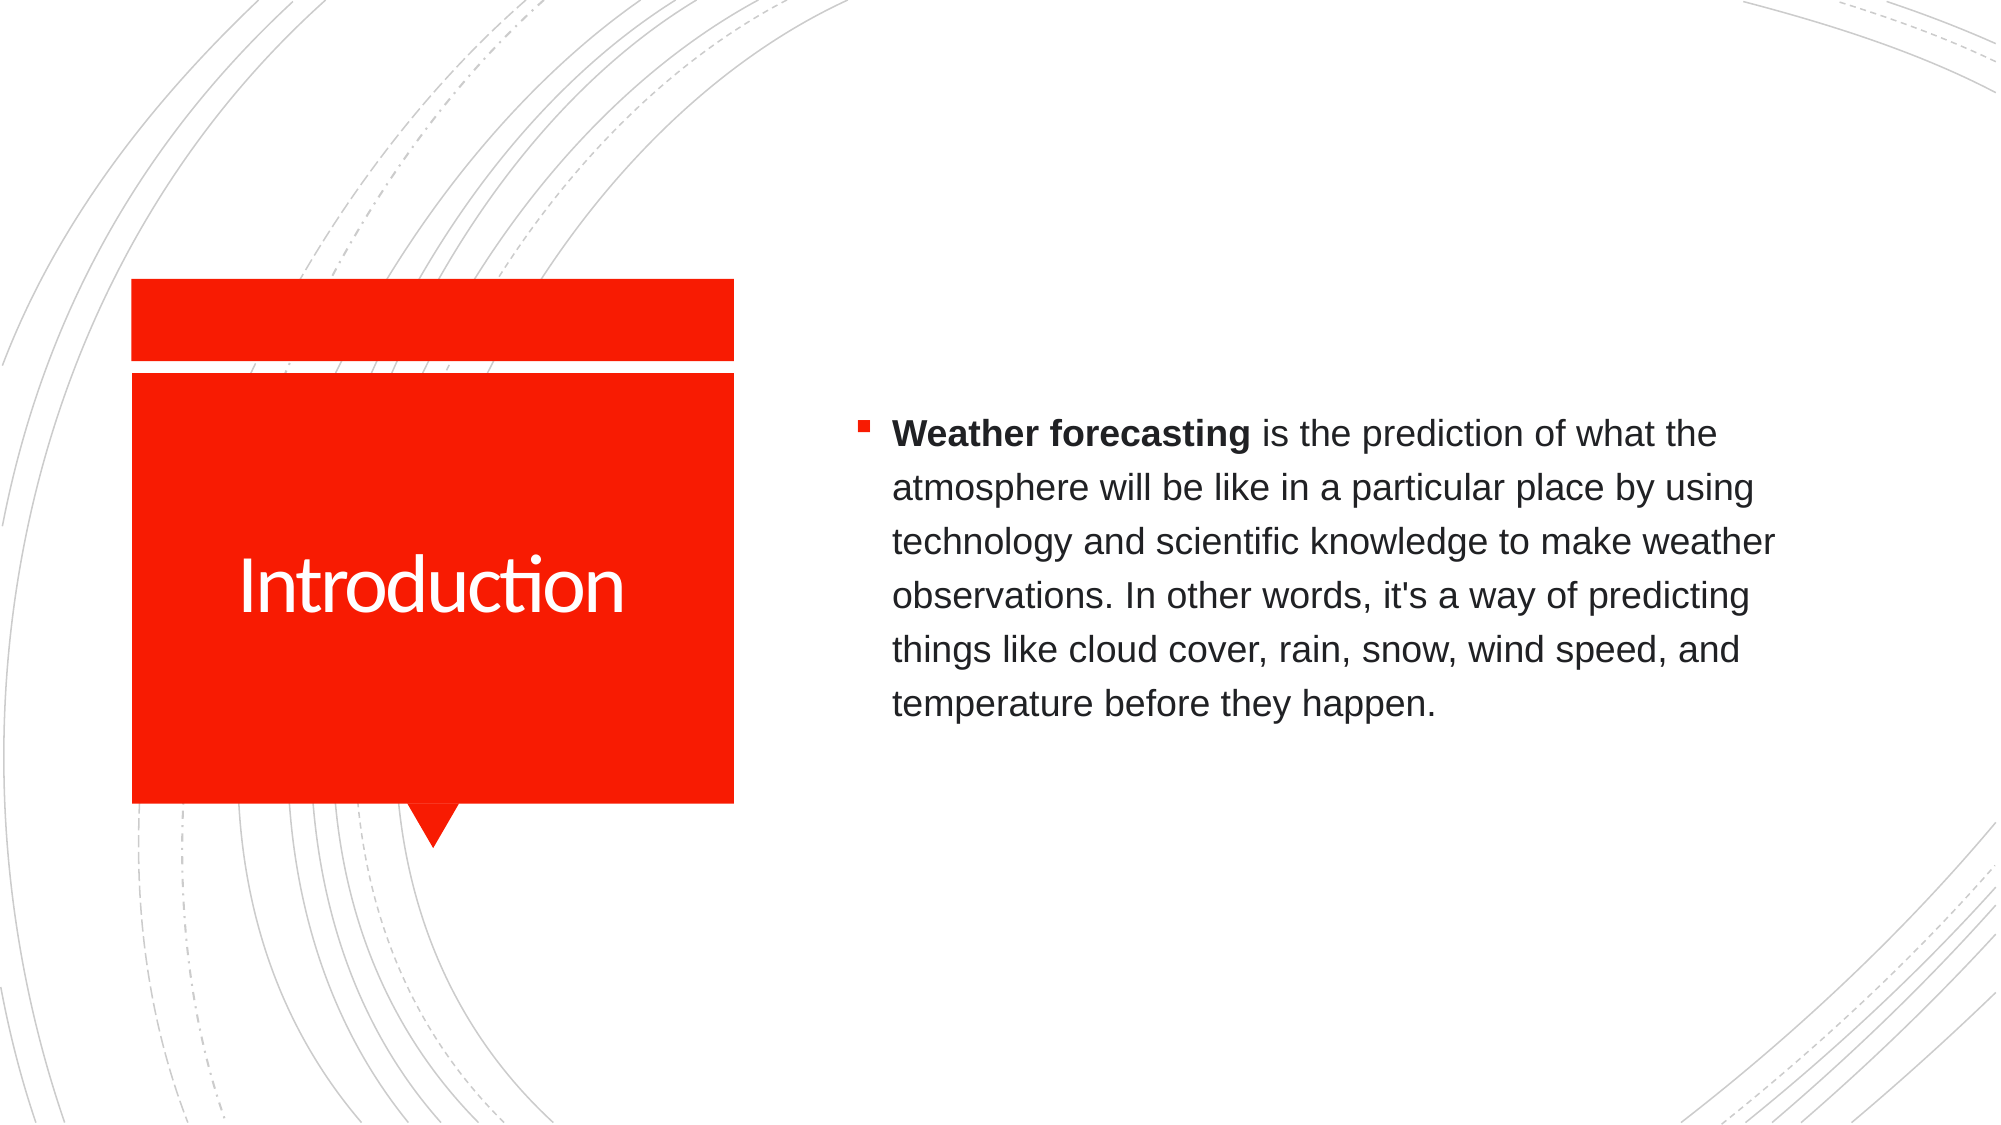

Weather forecasting is the prediction of what the atmosphere will be like in a particular place by using technology and scientific knowledge to make weather observations. In other words, it's a way of predicting things like cloud cover, rain, snow, wind speed, and temperature before they happen.
# Introduction